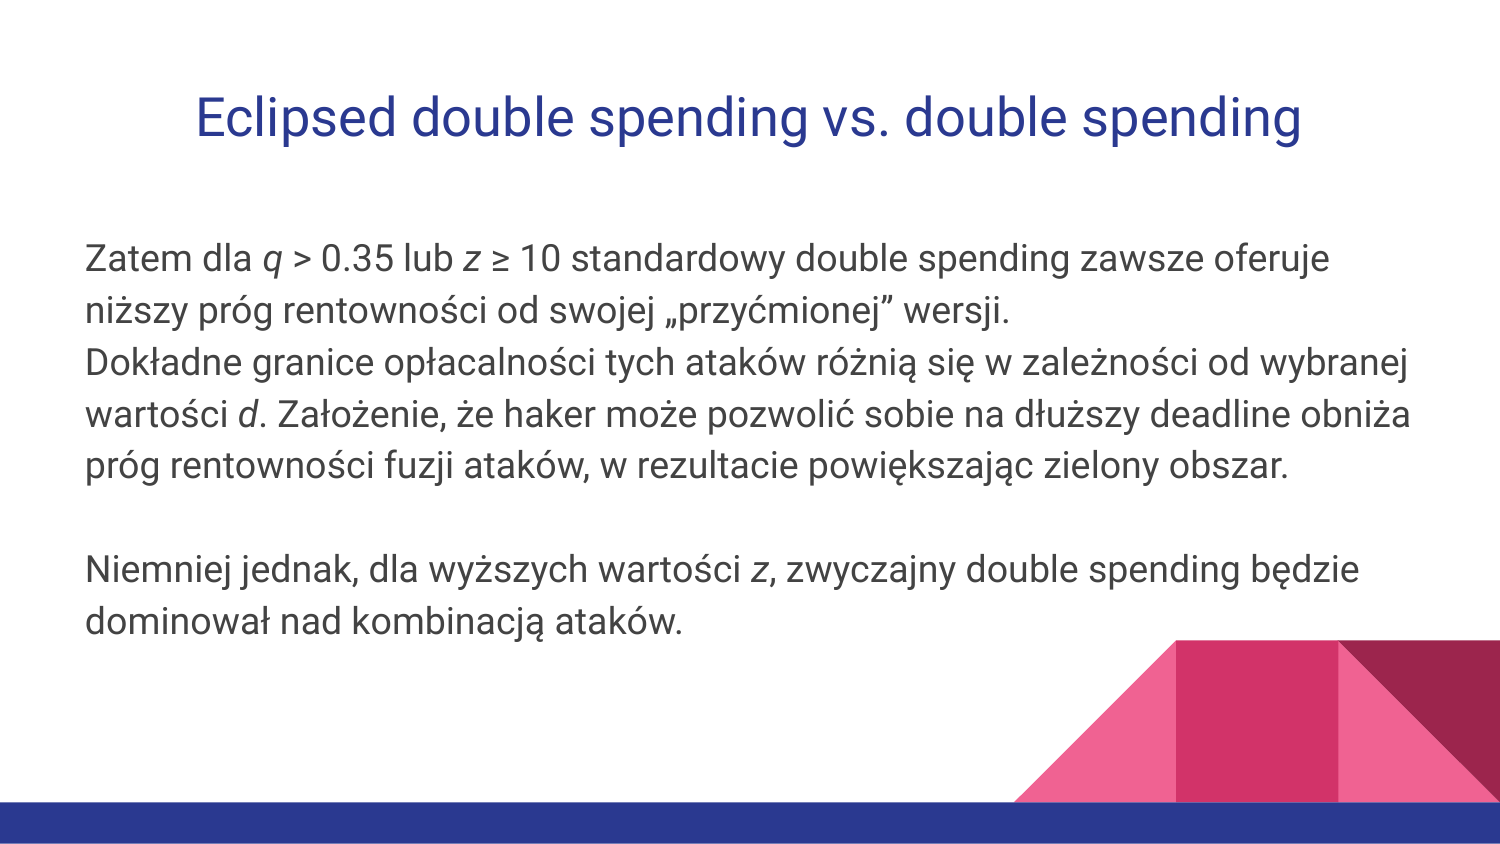

# Eclipsed double spending vs. double spending
Zatem dla q > 0.35 lub z ≥ 10 standardowy double spending zawsze oferuje niższy próg rentowności od swojej „przyćmionej” wersji.
Dokładne granice opłacalności tych ataków różnią się w zależności od wybranej wartości d. Założenie, że haker może pozwolić sobie na dłuższy deadline obniża  próg rentowności fuzji ataków, w rezultacie powiększając zielony obszar.

Niemniej jednak, dla wyższych wartości z, zwyczajny double spending będzie dominował nad kombinacją ataków.